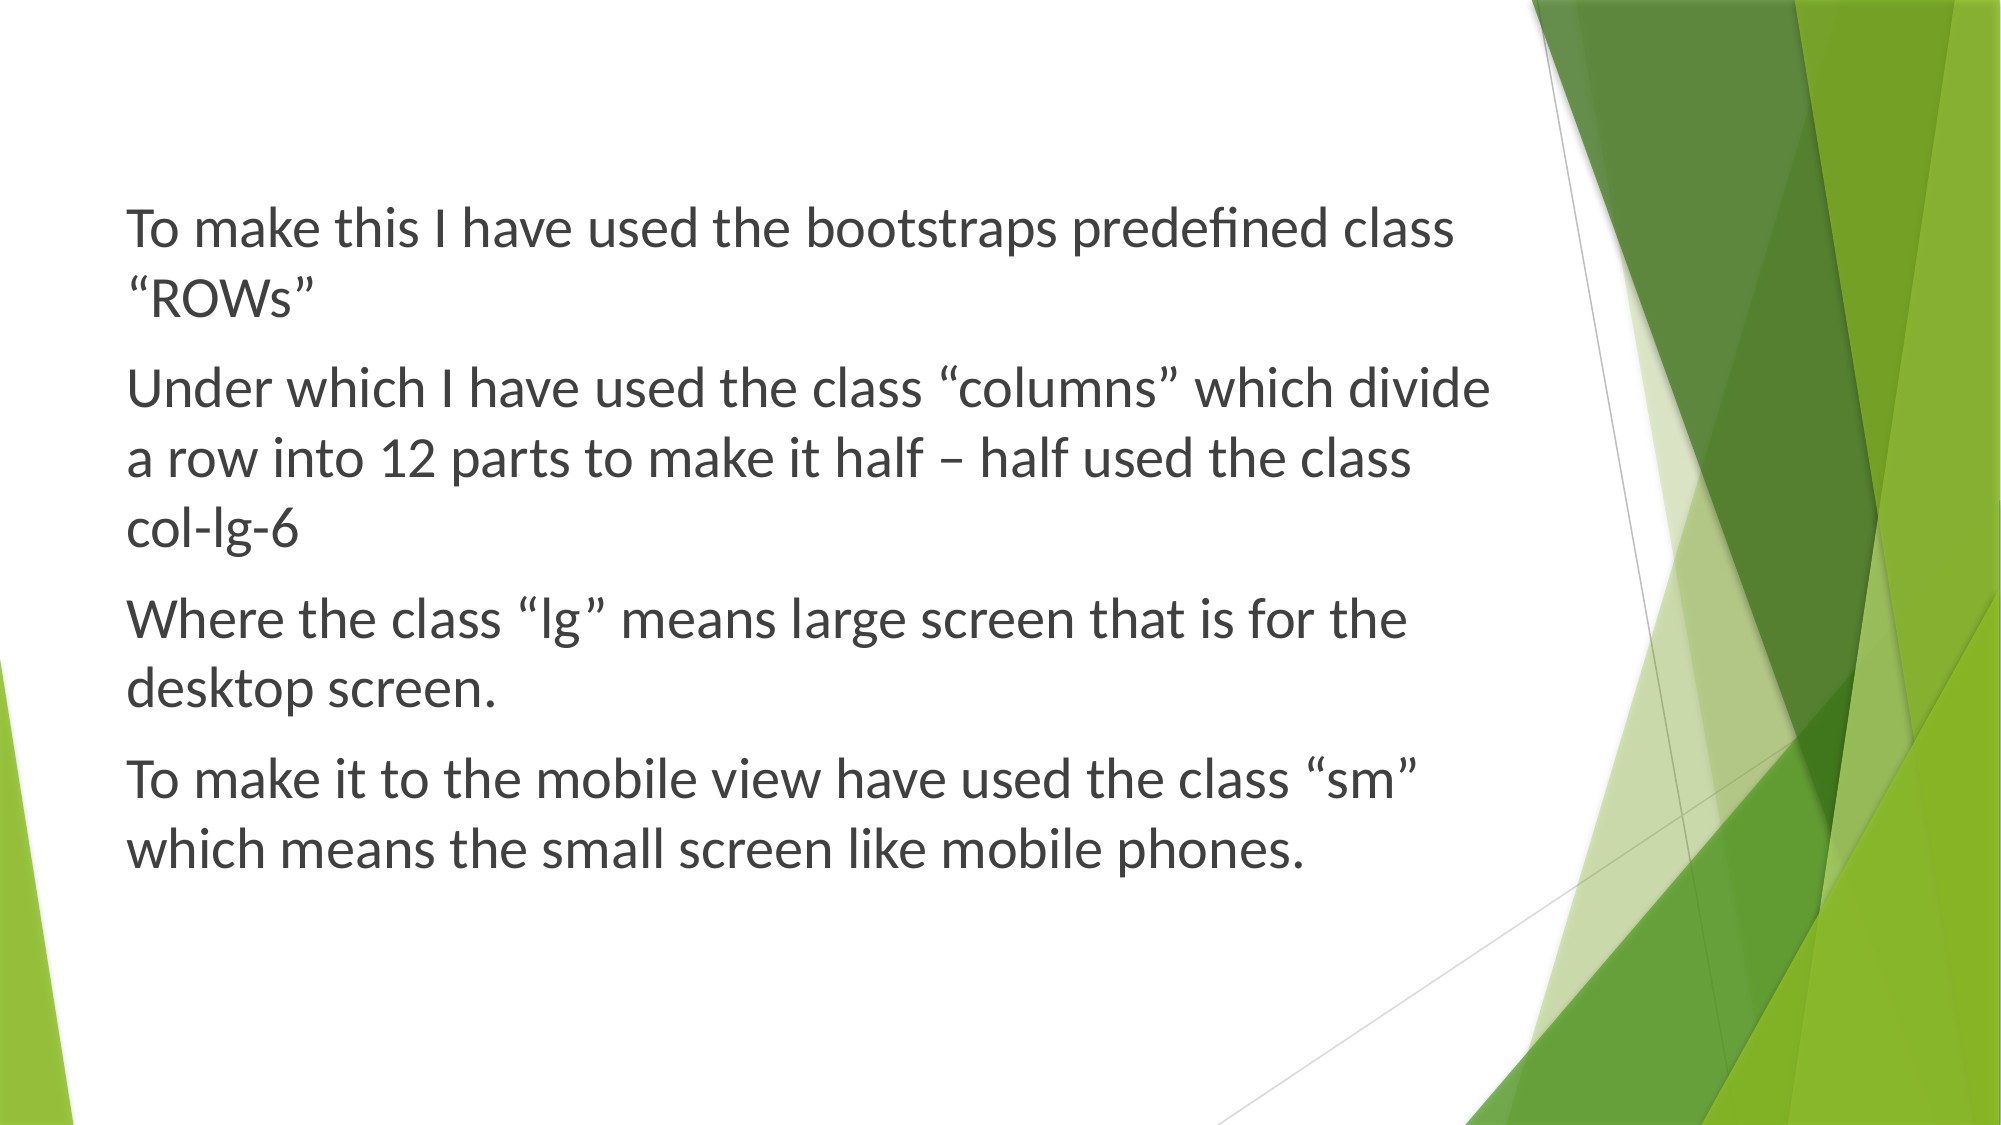

To make this I have used the bootstraps predefined class “ROWs”
Under which I have used the class “columns” which divide a row into 12 parts to make it half – half used the class col-lg-6
Where the class “lg” means large screen that is for the desktop screen.
To make it to the mobile view have used the class “sm” which means the small screen like mobile phones.